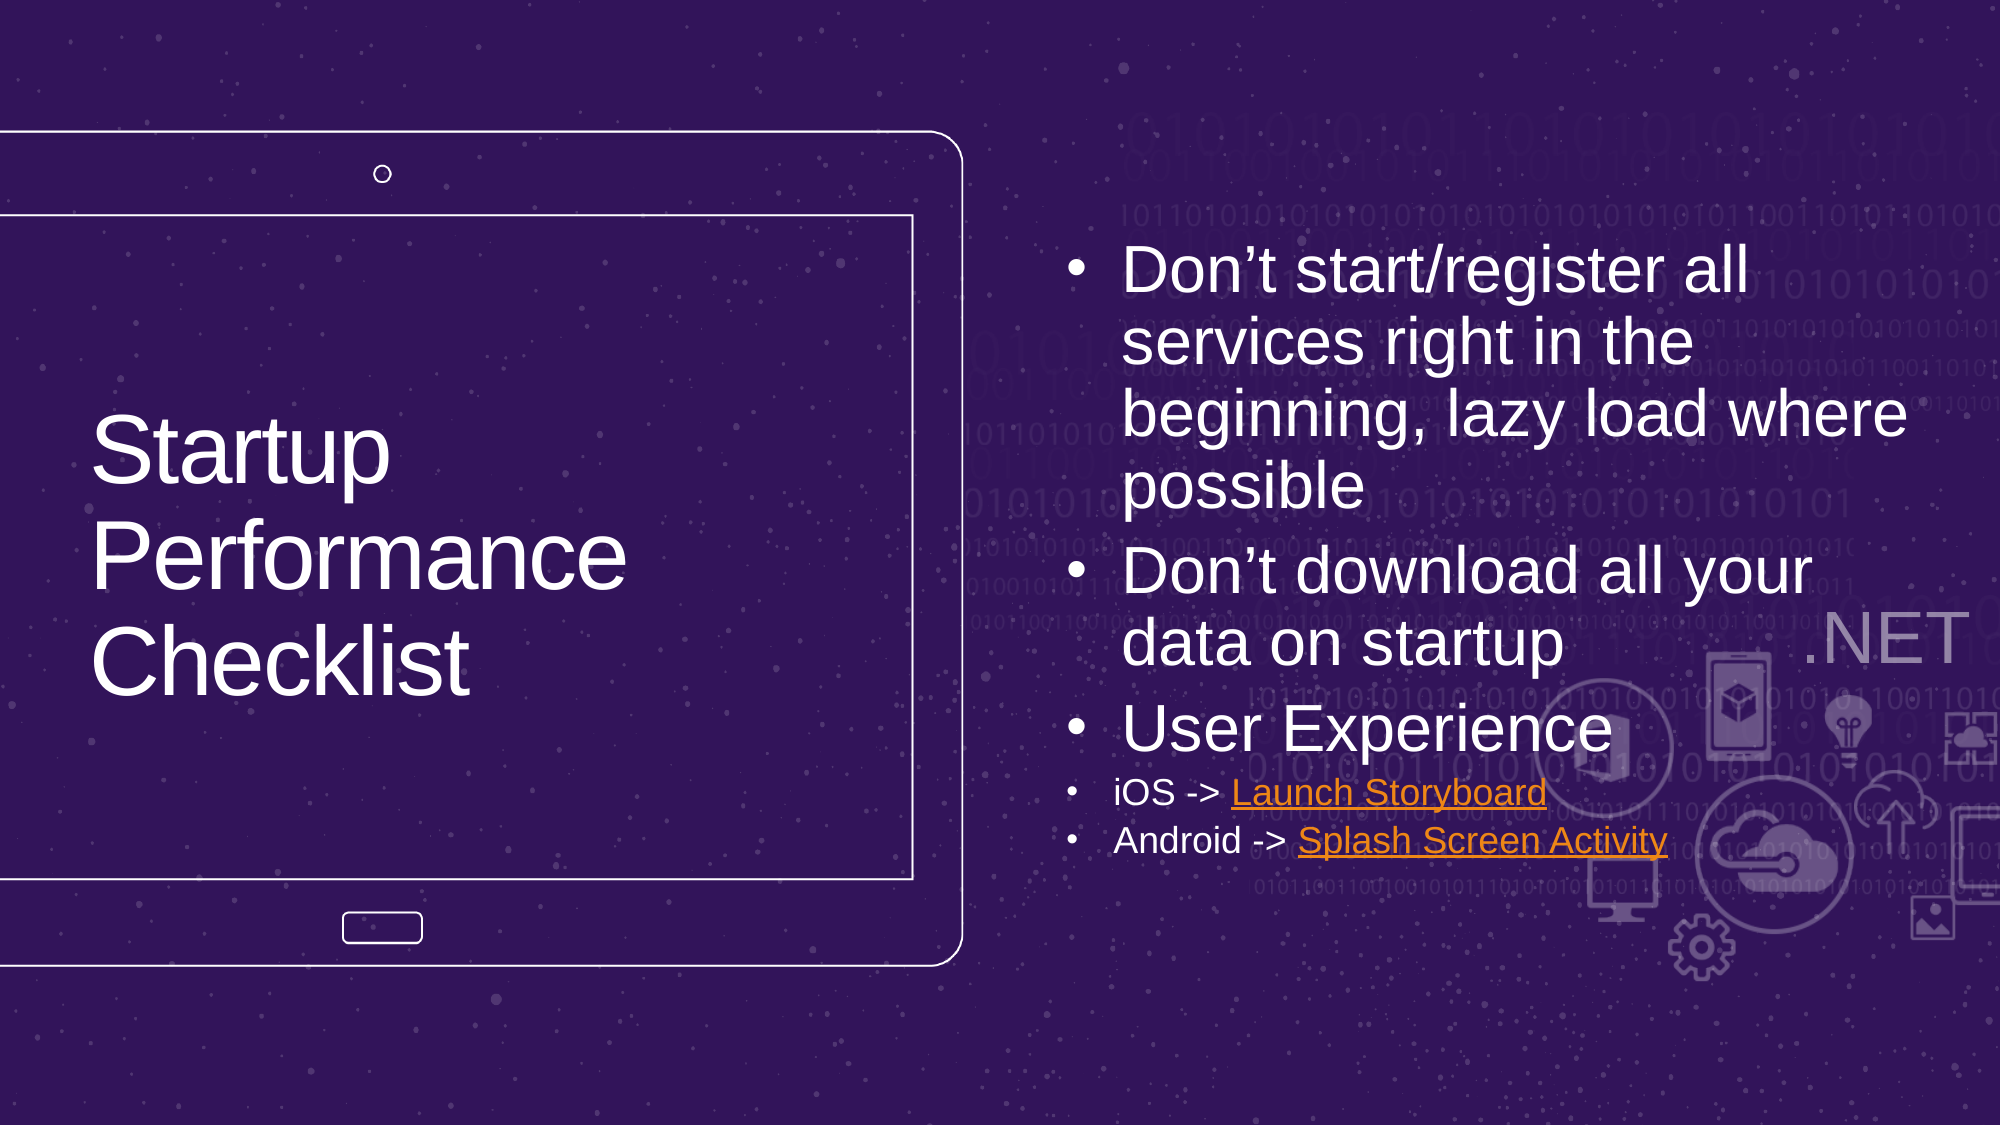

Don’t start/register all services right in the beginning, lazy load where possible
Don’t download all your data on startup
User Experience
iOS -> Launch Storyboard
Android -> Splash Screen Activity

Startup Performance Checklist